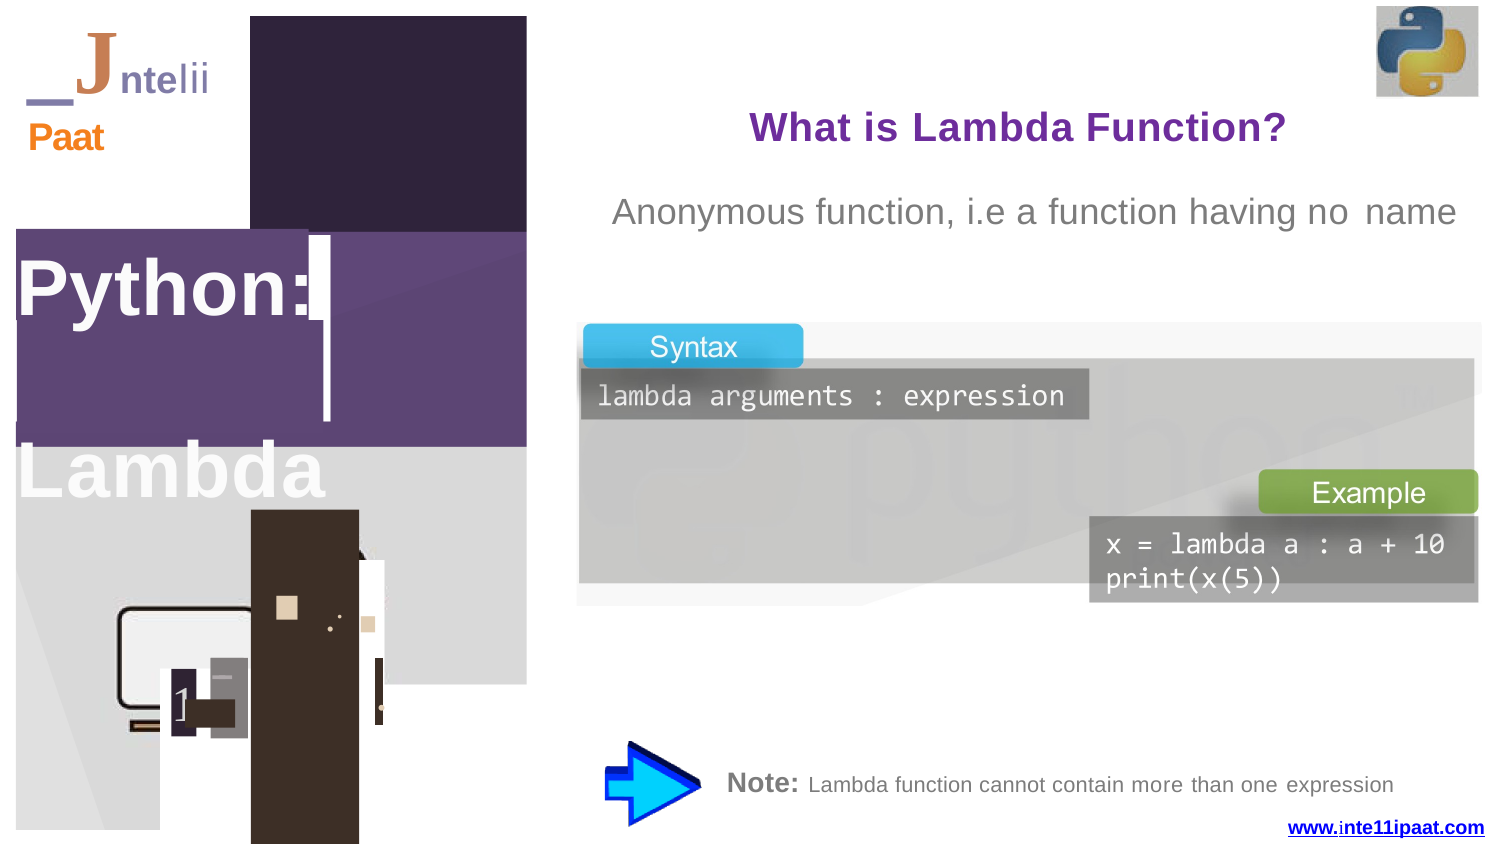

# _JnteIiiPaat

What is Lambda Function?
Anonymous function, i.e a function having no name

Python:  Lambda

..-.,.  •
·
.

-- -

1

Note: Lambda function cannot contain more than one expression
www.inte11ipaat.com